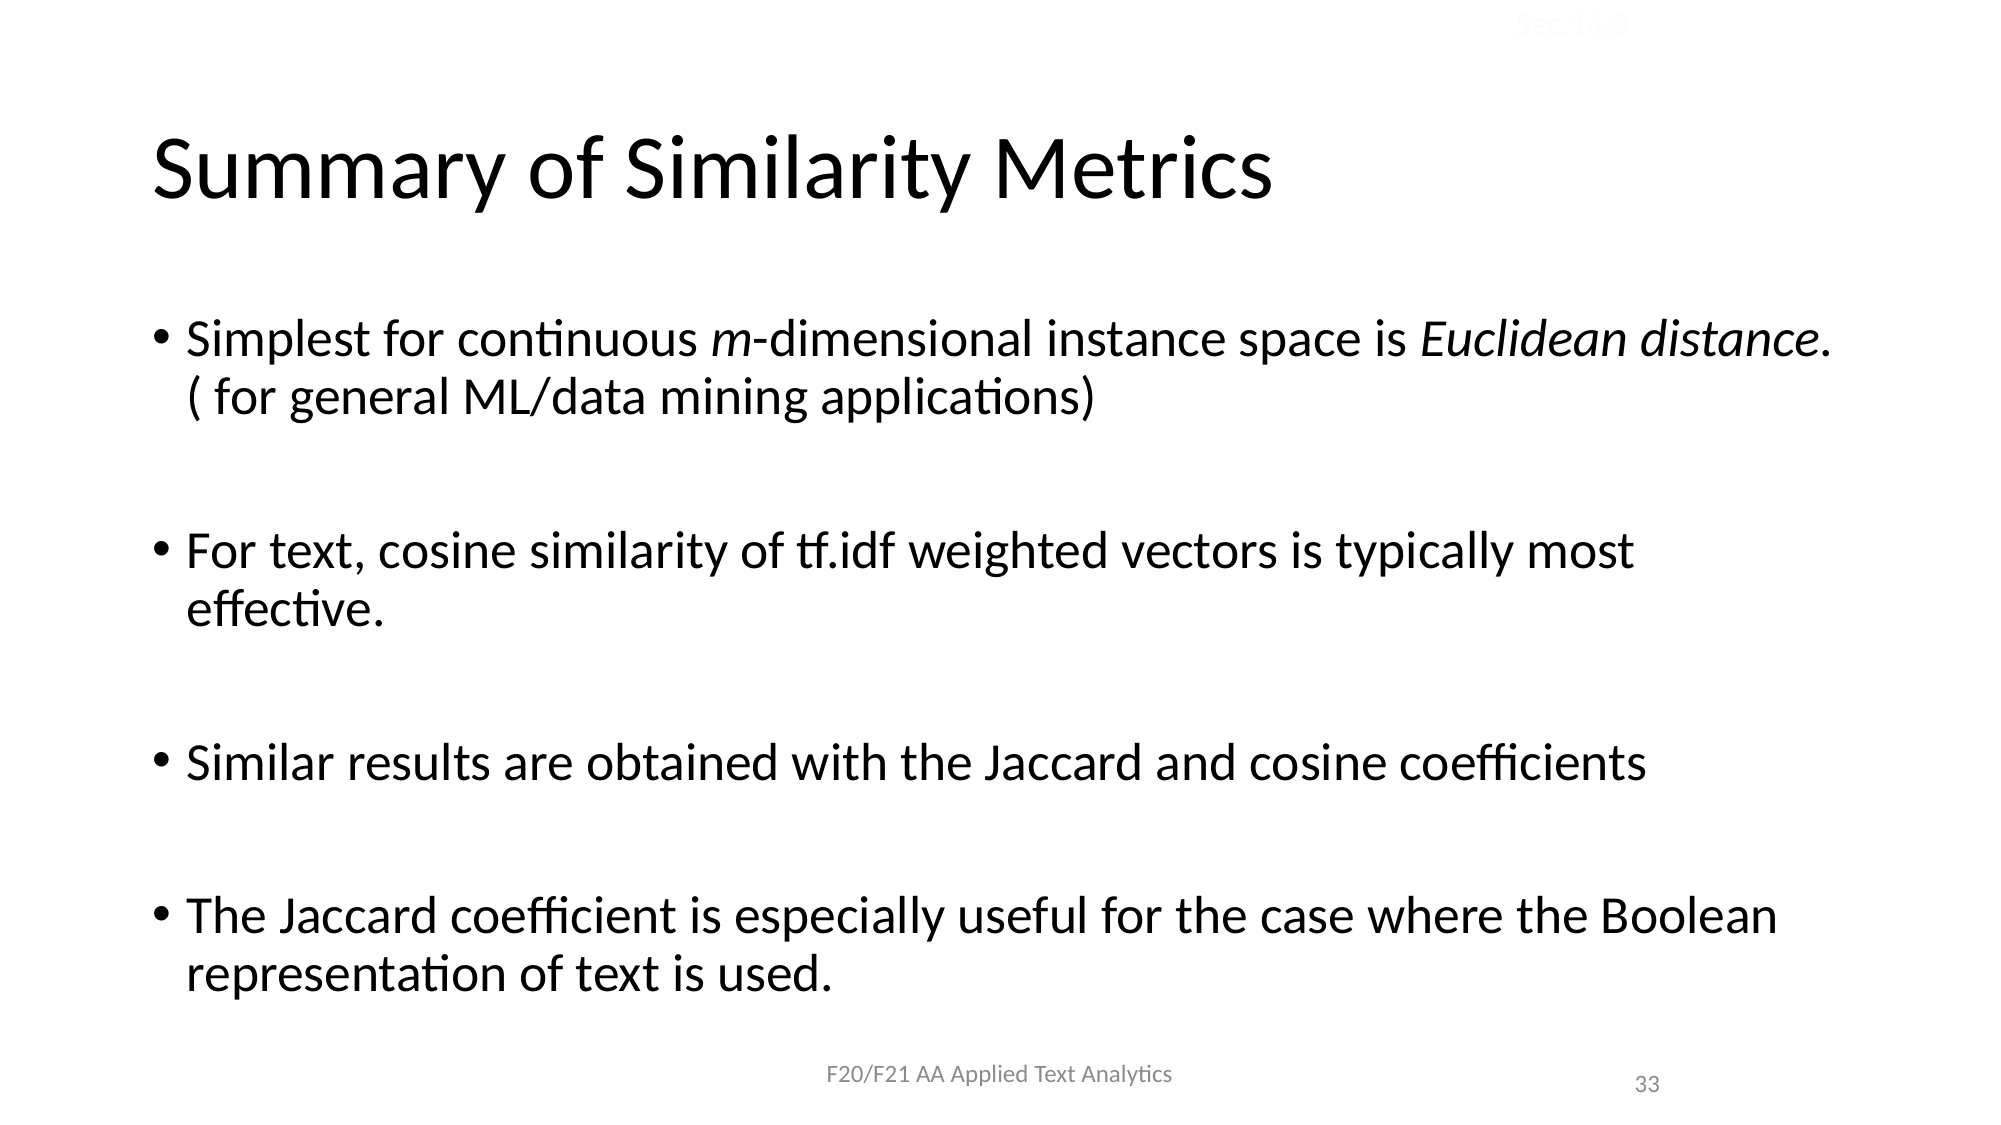

Sec.14.3
# Summary of Similarity Metrics

Simplest for continuous m-dimensional instance space is Euclidean distance. ( for general ML/data mining applications)

For text, cosine similarity of tf.idf weighted vectors is typically most effective.

Similar results are obtained with the Jaccard and cosine coefficients

The Jaccard coefficient is especially useful for the case where the Boolean representation of text is used.
F20/F21 AA Applied Text Analytics
33